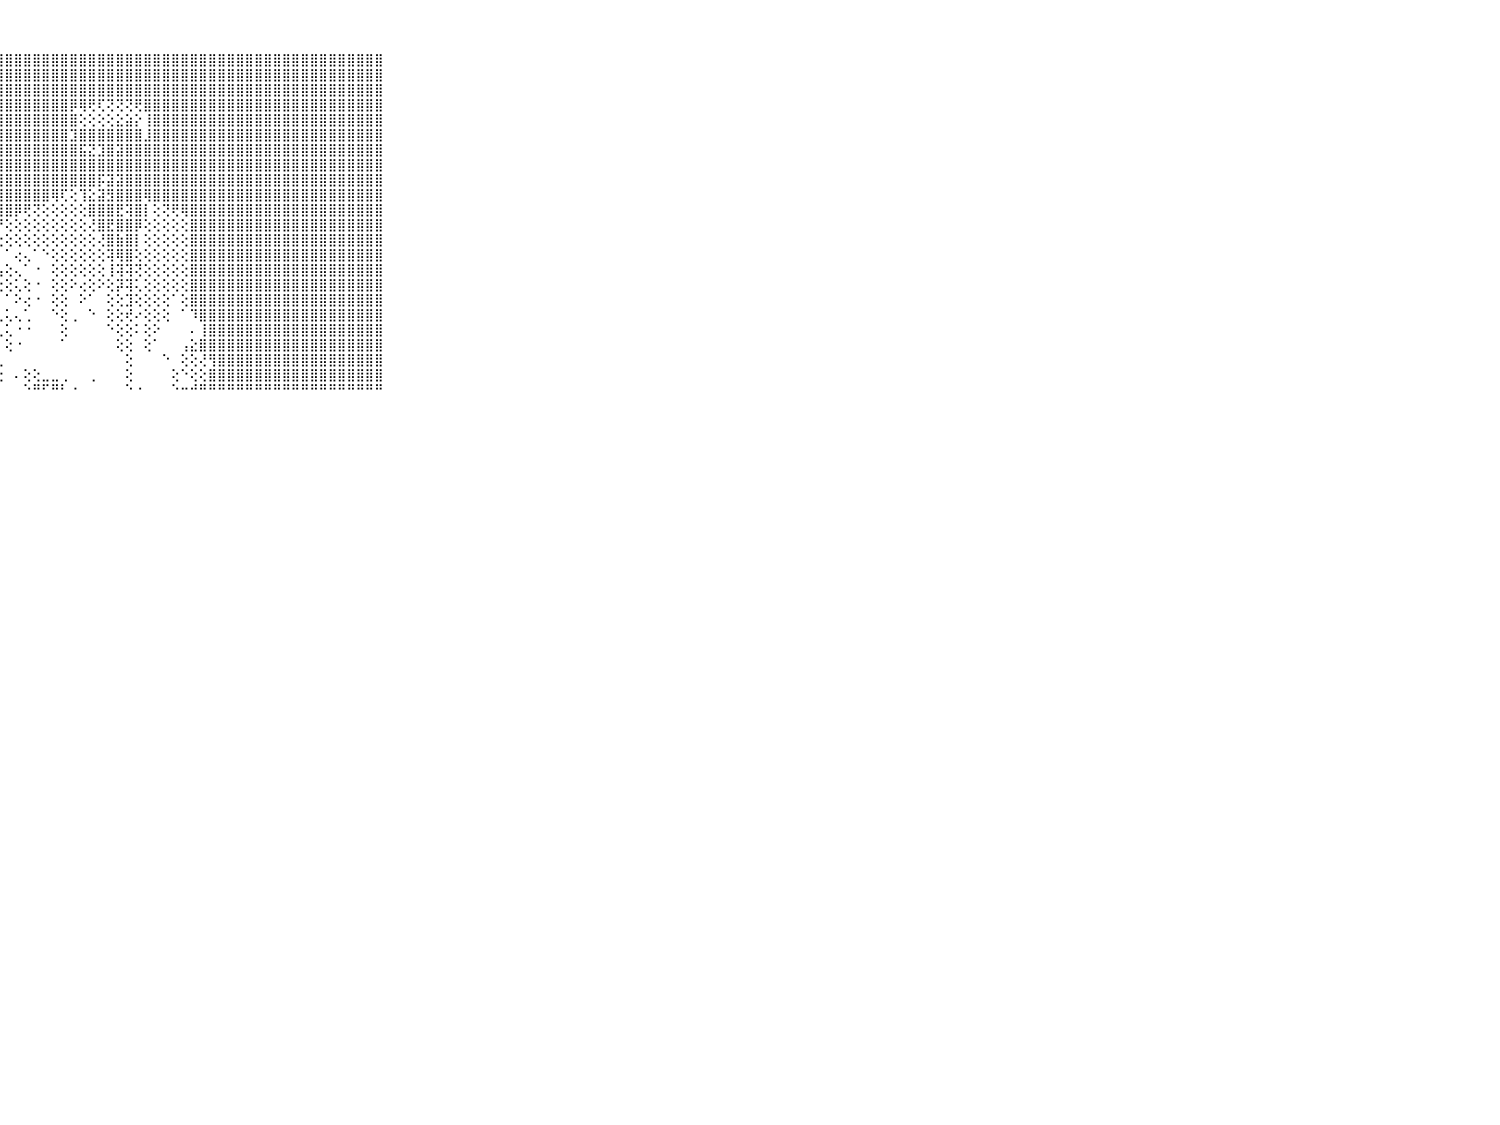

⠀⠀⠀⠀⠀⠀⠀⠀⠀⠀⠀⣿⣿⣿⣿⣿⣿⣿⣿⣿⣿⣿⣿⣿⣿⣿⣿⣿⣿⣿⣿⣿⣿⣿⣿⣿⣿⣿⣿⣿⣿⣿⣿⣿⣿⣿⣿⣿⣿⣿⣿⣿⣿⣿⣿⣿⣿⣿⣿⣿⣿⣿⣿⣿⣿⣿⣿⣿⣿⠀⠀⠀⠀⠀⠀⠀⠀⠀⠀⠀⠀
⠀⠀⠀⠀⠀⠀⠀⠀⠀⠀⠀⣿⣿⣿⣿⣿⣿⣿⣿⣿⣿⣿⣿⣿⣿⣿⣿⣿⣿⣿⣿⣿⣿⣿⣿⣿⣿⣿⣿⣿⣿⣿⣿⣿⣿⣿⣿⣿⣿⣿⣿⣿⣿⣿⣿⣿⣿⣿⣿⣿⣿⣿⣿⣿⣿⣿⣿⣿⣿⠀⠀⠀⠀⠀⠀⠀⠀⠀⠀⠀⠀
⠀⠀⠀⠀⠀⠀⠀⠀⠀⠀⠀⣿⣿⣿⣿⣿⣿⣿⣿⣿⣿⣿⣿⣿⣿⣿⣿⣿⣿⣿⣿⣿⣿⣿⣿⣿⣿⣿⣿⣿⣿⣿⣿⣿⣿⣿⣿⣿⣿⣿⣿⣿⣿⣿⣿⣿⣿⣿⣿⣿⣿⣿⣿⣿⣿⣿⣿⣿⣿⠀⠀⠀⠀⠀⠀⠀⠀⠀⠀⠀⠀
⠀⠀⠀⠀⠀⠀⠀⠀⠀⠀⠀⣿⣿⣿⣿⣿⣿⣿⣿⣿⣿⣿⣿⣿⣿⣿⣿⣿⣿⣿⣿⣿⣿⣿⣿⡿⢿⢟⢏⢝⢝⢝⢟⣿⣿⣿⣿⣿⣿⣿⣿⣿⣿⣿⣿⣿⣿⣿⣿⣿⣿⣿⣿⣿⣿⣿⣿⣿⣿⠀⠀⠀⠀⠀⠀⠀⠀⠀⠀⠀⠀
⠀⠀⠀⠀⠀⠀⠀⠀⠀⠀⠀⣿⣿⣿⣿⣿⣿⣿⣿⣿⣿⣿⣿⣿⣿⣿⣿⣿⣿⣿⣿⣿⣿⣿⣿⣿⢕⢕⢕⢕⣕⣵⡕⢸⣿⣿⣿⣿⣿⣿⣿⣿⣿⣿⣿⣿⣿⣿⣿⣿⣿⣿⣿⣿⣿⣿⣿⣿⣿⠀⠀⠀⠀⠀⠀⠀⠀⠀⠀⠀⠀
⠀⠀⠀⠀⠀⠀⠀⠀⠀⠀⠀⣿⣿⣿⣿⣿⣿⣿⣿⣿⣿⣿⣿⣿⣿⣿⣿⣿⣿⣿⣿⣿⣿⣿⣿⣹⣿⣿⣿⣿⣿⣿⣿⣸⣿⣿⣿⣿⣿⣿⣿⣿⣿⣿⣿⣿⣿⣿⣿⣿⣿⣿⣿⣿⣿⣿⣿⣿⣿⠀⠀⠀⠀⠀⠀⠀⠀⠀⠀⠀⠀
⠀⠀⠀⠀⠀⠀⠀⠀⠀⠀⠀⣿⣿⣿⣿⣿⣿⣿⣿⣿⣿⣿⣿⣿⣿⣿⣿⣿⣿⣿⣿⣿⣿⣿⣿⣿⣯⣝⣹⣿⣽⣿⣿⣿⣿⣿⣿⣿⣿⣿⣿⣿⣿⣿⣿⣿⣿⣿⣿⣿⣿⣿⣿⣿⣿⣿⣿⣿⣿⠀⠀⠀⠀⠀⠀⠀⠀⠀⠀⠀⠀
⠀⠀⠀⠀⠀⠀⠀⠀⠀⠀⠀⣿⣿⣿⣿⣿⣿⣿⣿⣿⣿⣿⣿⣿⣿⣿⣿⣿⣿⣿⣿⣿⣿⣿⣿⣿⣿⣿⣿⣿⣿⣿⣿⣿⣿⣿⣿⣿⣿⣿⣿⣿⣿⣿⣿⣿⣿⣿⣿⣿⣿⣿⣿⣿⣿⣿⣿⣿⣿⠀⠀⠀⠀⠀⠀⠀⠀⠀⠀⠀⠀
⠀⠀⠀⠀⠀⠀⠀⠀⠀⠀⠀⣿⣿⣿⣿⣿⣿⣿⣿⣿⣿⣿⣿⣿⣿⣿⣿⣿⣿⣿⣿⣿⣿⣿⣿⣿⣿⣿⡯⣽⣽⣿⣿⣿⣿⣿⣿⣿⣿⣿⣿⣿⣿⣿⣿⣿⣿⣿⣿⣿⣿⣿⣿⣿⣿⣿⣿⣿⣿⠀⠀⠀⠀⠀⠀⠀⠀⠀⠀⠀⠀
⠀⠀⠀⠀⠀⠀⠀⠀⠀⠀⠀⣿⣿⣿⣿⣿⣿⣿⣿⣿⣿⣿⣿⣿⣿⣿⣿⣿⣿⣿⣿⣿⣿⢿⢏⢕⢹⣕⣽⣻⣿⣿⣿⢿⣿⣿⣿⣿⣿⣿⣿⣿⣿⣿⣿⣿⣿⣿⣿⣿⣿⣿⣿⣿⣿⣿⣿⣿⣿⠀⠀⠀⠀⠀⠀⠀⠀⠀⠀⠀⠀
⠀⠀⠀⠀⠀⠀⠀⠀⠀⠀⠀⣿⣿⣿⣿⣿⣿⣿⣿⣿⣿⣿⣿⣿⣿⣿⣿⣿⣿⡿⢟⢝⢕⢕⢕⢕⢕⣿⣿⣿⣟⢽⣿⡇⢕⢝⢟⢿⣿⣿⣿⣿⣿⣿⣿⣿⣿⣿⣿⣿⣿⣿⣿⣿⣿⣿⣿⣿⣿⠀⠀⠀⠀⠀⠀⠀⠀⠀⠀⠀⠀
⠀⠀⠀⠀⠀⠀⠀⠀⠀⠀⠀⣿⣿⣿⣿⣿⣿⣿⣿⣿⣿⣿⣿⣿⣿⣿⣿⡟⢕⢕⢕⢕⢕⢕⢕⢕⢕⢜⣿⣟⣿⣿⡿⢕⢕⢕⢕⢕⣿⣿⣿⣿⣿⣿⣿⣿⣿⣿⣿⣿⣿⣿⣿⣿⣿⣿⣿⣿⣿⠀⠀⠀⠀⠀⠀⠀⠀⠀⠀⠀⠀
⠀⠀⠀⠀⠀⠀⠀⠀⠀⠀⠀⣿⣿⣿⣿⣿⣿⣿⣿⣿⣿⣿⣿⣿⣿⣿⣿⢕⢕⢕⢕⢕⢕⢕⢕⢕⢕⢕⢜⣿⣷⣿⡇⢕⢕⢕⢕⢕⣿⣿⣿⣿⣿⣿⣿⣿⣿⣿⣿⣿⣿⣿⣿⣿⣿⣿⣿⣿⣿⠀⠀⠀⠀⠀⠀⠀⠀⠀⠀⠀⠀
⠀⠀⠀⠀⠀⠀⠀⠀⠀⠀⠀⣿⣿⣿⣿⣿⣿⣿⣿⣿⣿⣿⣿⣿⣿⣿⣿⡇⠁⢔⢄⠁⠑⢕⢕⢕⢕⢕⢕⢽⢿⣿⢕⢕⢕⢕⢕⢕⣿⣿⣿⣿⣿⣿⣿⣿⣿⣿⣿⣿⣿⣿⣿⣿⣿⣿⣿⣿⣿⠀⠀⠀⠀⠀⠀⠀⠀⠀⠀⠀⠀
⠀⠀⠀⠀⠀⠀⠀⠀⠀⠀⠀⣿⣿⣿⣿⣿⣿⣿⣿⣿⣿⣿⣿⣿⣿⣿⣿⢣⢕⢄⠁⠐⠀⢕⢕⢕⢕⢕⢕⢸⢽⢽⢝⢕⢕⢕⢕⢕⣿⣿⣿⣿⣿⣿⣿⣿⣿⣿⣿⣿⣿⣿⣿⣿⣿⣿⣿⣿⣿⠀⠀⠀⠀⠀⠀⠀⠀⠀⠀⠀⠀
⠀⠀⠀⠀⠀⠀⠀⠀⠀⠀⠀⣿⣿⣿⣿⣿⣿⣿⣿⣿⣿⣿⣿⣿⣿⣿⡟⢕⢕⢅⢕⠐⠀⢕⢕⠕⢔⢕⠕⢕⡽⢽⢅⢕⢕⢕⢕⢕⣿⣿⣿⣿⣿⣿⣿⣿⣿⣿⣿⣿⣿⣿⣿⣿⣿⣿⣿⣿⣿⠀⠀⠀⠀⠀⠀⠀⠀⠀⠀⠀⠀
⠀⠀⠀⠀⠀⠀⠀⠀⠀⠀⠀⣿⣿⣿⣿⣿⣿⣿⣿⣿⣿⣿⣿⣿⣿⣿⢕⠁⠁⠕⢔⠐⠀⢕⢕⠀⠕⠁⠀⢕⢕⣹⢕⢕⢕⢕⠁⢕⣿⣿⣿⣿⣿⣿⣿⣿⣿⣿⣿⣿⣿⣿⣿⣿⣿⣿⣿⣿⣿⠀⠀⠀⠀⠀⠀⠀⠀⠀⠀⠀⠀
⠀⠀⠀⠀⠀⠀⠀⠀⠀⠀⠀⣿⣿⣿⣿⣿⣿⣿⣿⣿⣿⣿⣿⣿⣿⡏⠕⢁⢅⢄⢁⠀⠀⠑⢕⢀⠀⠑⠀⢕⢕⢞⠔⢕⢕⢕⠀⠁⠹⣿⣿⣿⣿⣿⣿⣿⣿⣿⣿⣿⣿⣿⣿⣿⣿⣿⣿⣿⣿⠀⠀⠀⠀⠀⠀⠀⠀⠀⠀⠀⠀
⠀⠀⠀⠀⠀⠀⠀⠀⠀⠀⠀⣿⣿⣿⣿⣿⣿⣿⣿⣿⣿⣿⣿⣿⣿⡇⠅⢀⢅⠐⠐⠀⠀⠀⢕⠀⠀⠀⠀⠑⢕⢕⠅⢕⠕⠀⠀⠀⠄⢸⣿⣿⣿⣿⣿⣿⣿⣿⣿⣿⣿⣿⣿⣿⣿⣿⣿⣿⣿⠀⠀⠀⠀⠀⠀⠀⠀⠀⠀⠀⠀
⠀⠀⠀⠀⠀⠀⠀⠀⠀⠀⠀⣿⣿⣿⣿⣿⣿⣿⣿⣿⣿⣿⣿⣿⣿⣧⢕⠁⢕⠐⠀⠀⠀⠀⠁⠀⠀⠀⠀⠀⢕⢕⠀⢕⠁⠀⠀⢠⣕⣿⣿⣿⣿⣿⣿⣿⣿⣿⣿⣿⣿⣿⣿⣿⣿⣿⣿⣿⣿⠀⠀⠀⠀⠀⠀⠀⠀⠀⠀⠀⠀
⠀⠀⠀⠀⠀⠀⠀⠀⠀⠀⠀⣿⣿⣿⣿⣿⣿⣿⣿⣿⣿⣿⣿⣿⣿⣿⢕⢀⠀⠀⠀⠀⠀⠀⠀⠀⠀⠀⠀⠀⠀⢕⠀⠀⠀⠑⠀⢕⢕⢜⢻⣿⣿⣿⣿⣿⣿⣿⣿⣿⣿⣿⣿⣿⣿⣿⣿⣿⣿⠀⠀⠀⠀⠀⠀⠀⠀⠀⠀⠀⠀
⠀⠀⠀⠀⠀⠀⠀⠀⠀⠀⠀⣿⣿⣿⣿⣿⣿⣿⣿⣿⣿⣿⣿⣿⣿⣿⣇⢕⠀⠄⢕⢕⣀⣀⢀⠀⠀⢀⠀⠀⠀⢕⠀⠀⠀⠀⢕⠑⢕⢕⣿⣿⣿⣿⣿⣿⣿⣿⣿⣿⣿⣿⣿⣿⣿⣿⣿⣿⣿⠀⠀⠀⠀⠀⠀⠀⠀⠀⠀⠀⠀
⠀⠀⠀⠀⠀⠀⠀⠀⠀⠀⠀⠛⠛⠛⠛⠛⠛⠛⠛⠛⠛⠛⠛⠛⠛⠛⠛⠃⠀⠀⠑⠛⠋⠛⠃⠐⠀⠀⠀⠀⠀⠑⠐⠀⠀⠀⠑⠒⠚⠛⠛⠛⠛⠛⠛⠛⠛⠛⠛⠛⠛⠛⠛⠛⠛⠛⠛⠛⠛⠀⠀⠀⠀⠀⠀⠀⠀⠀⠀⠀⠀